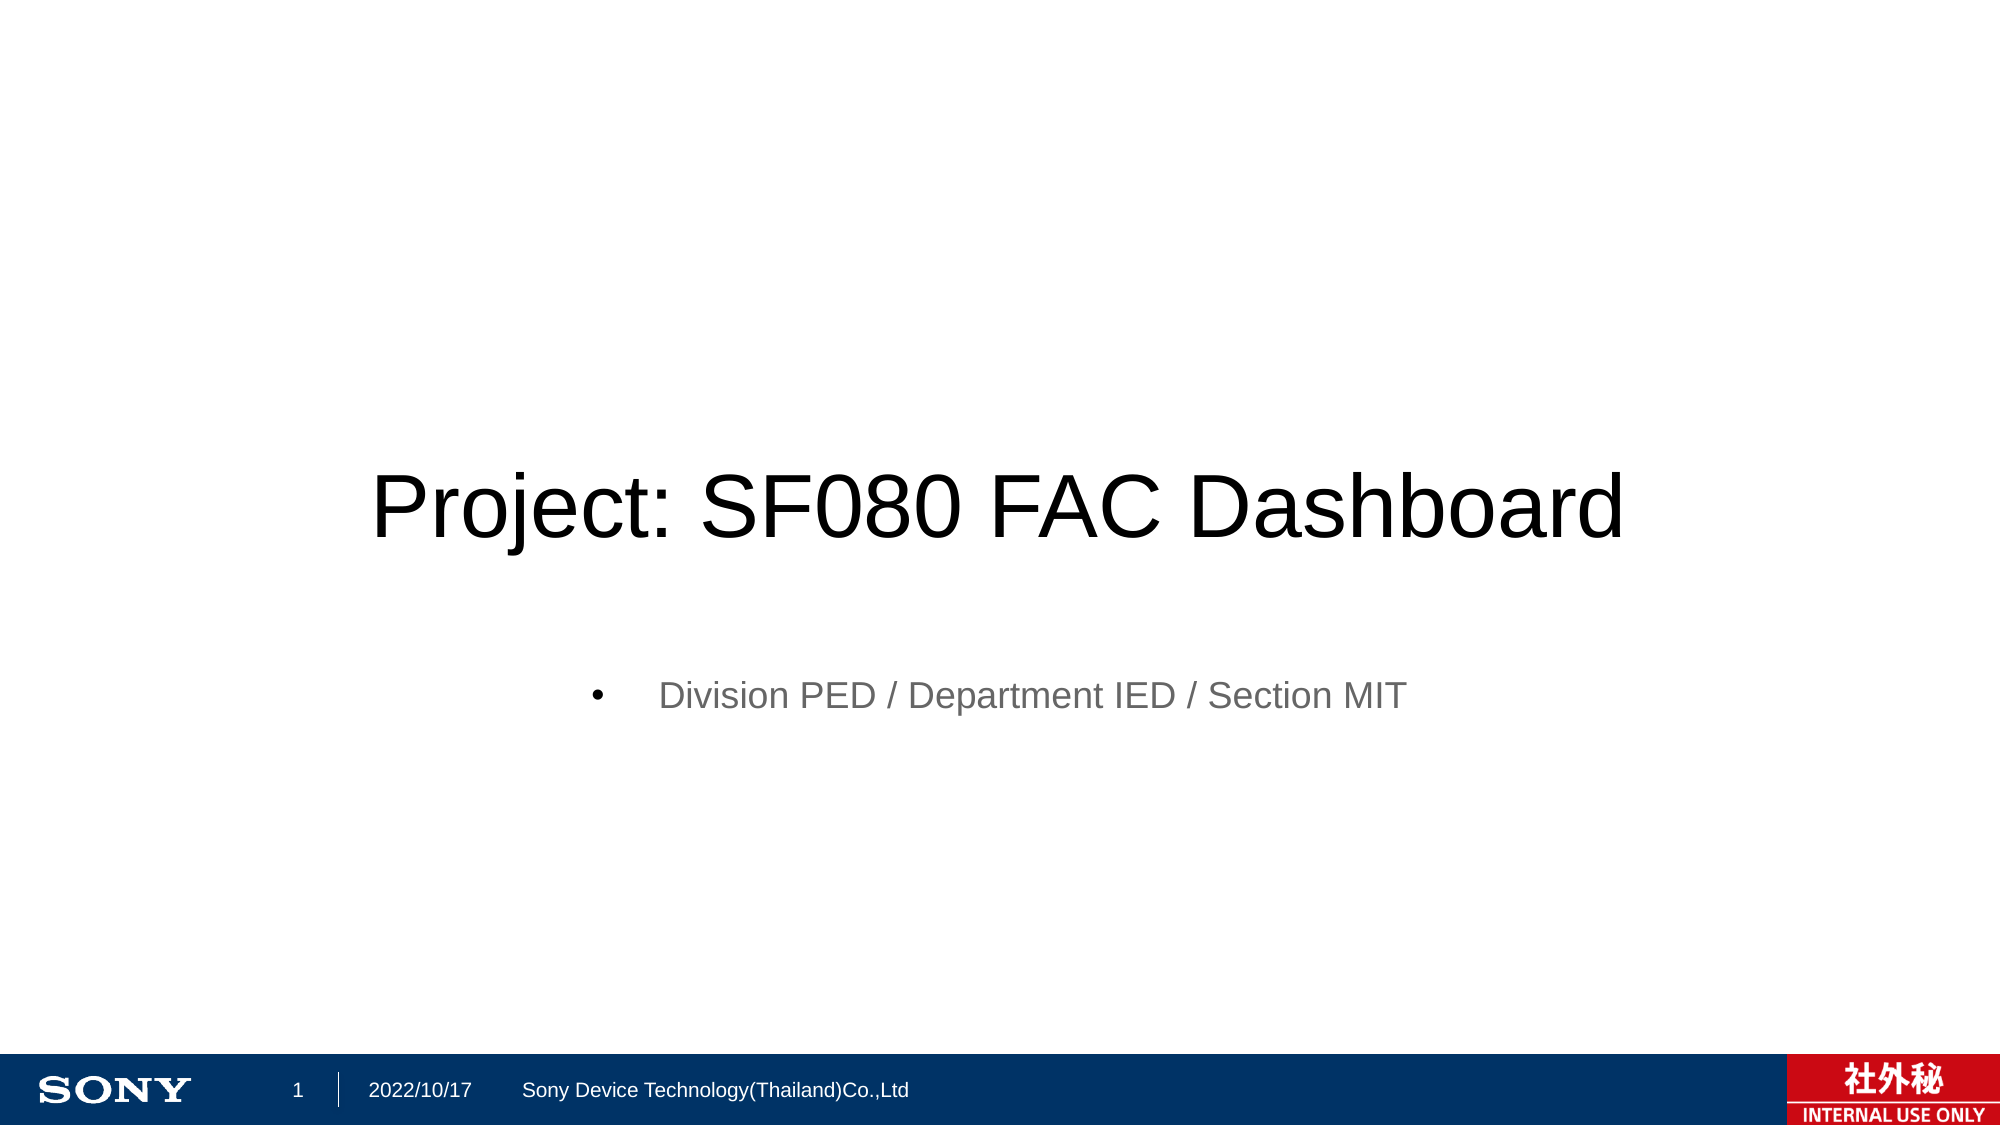

Project: SF080 FAC Dashboard
Division PED / Department IED / Section MIT